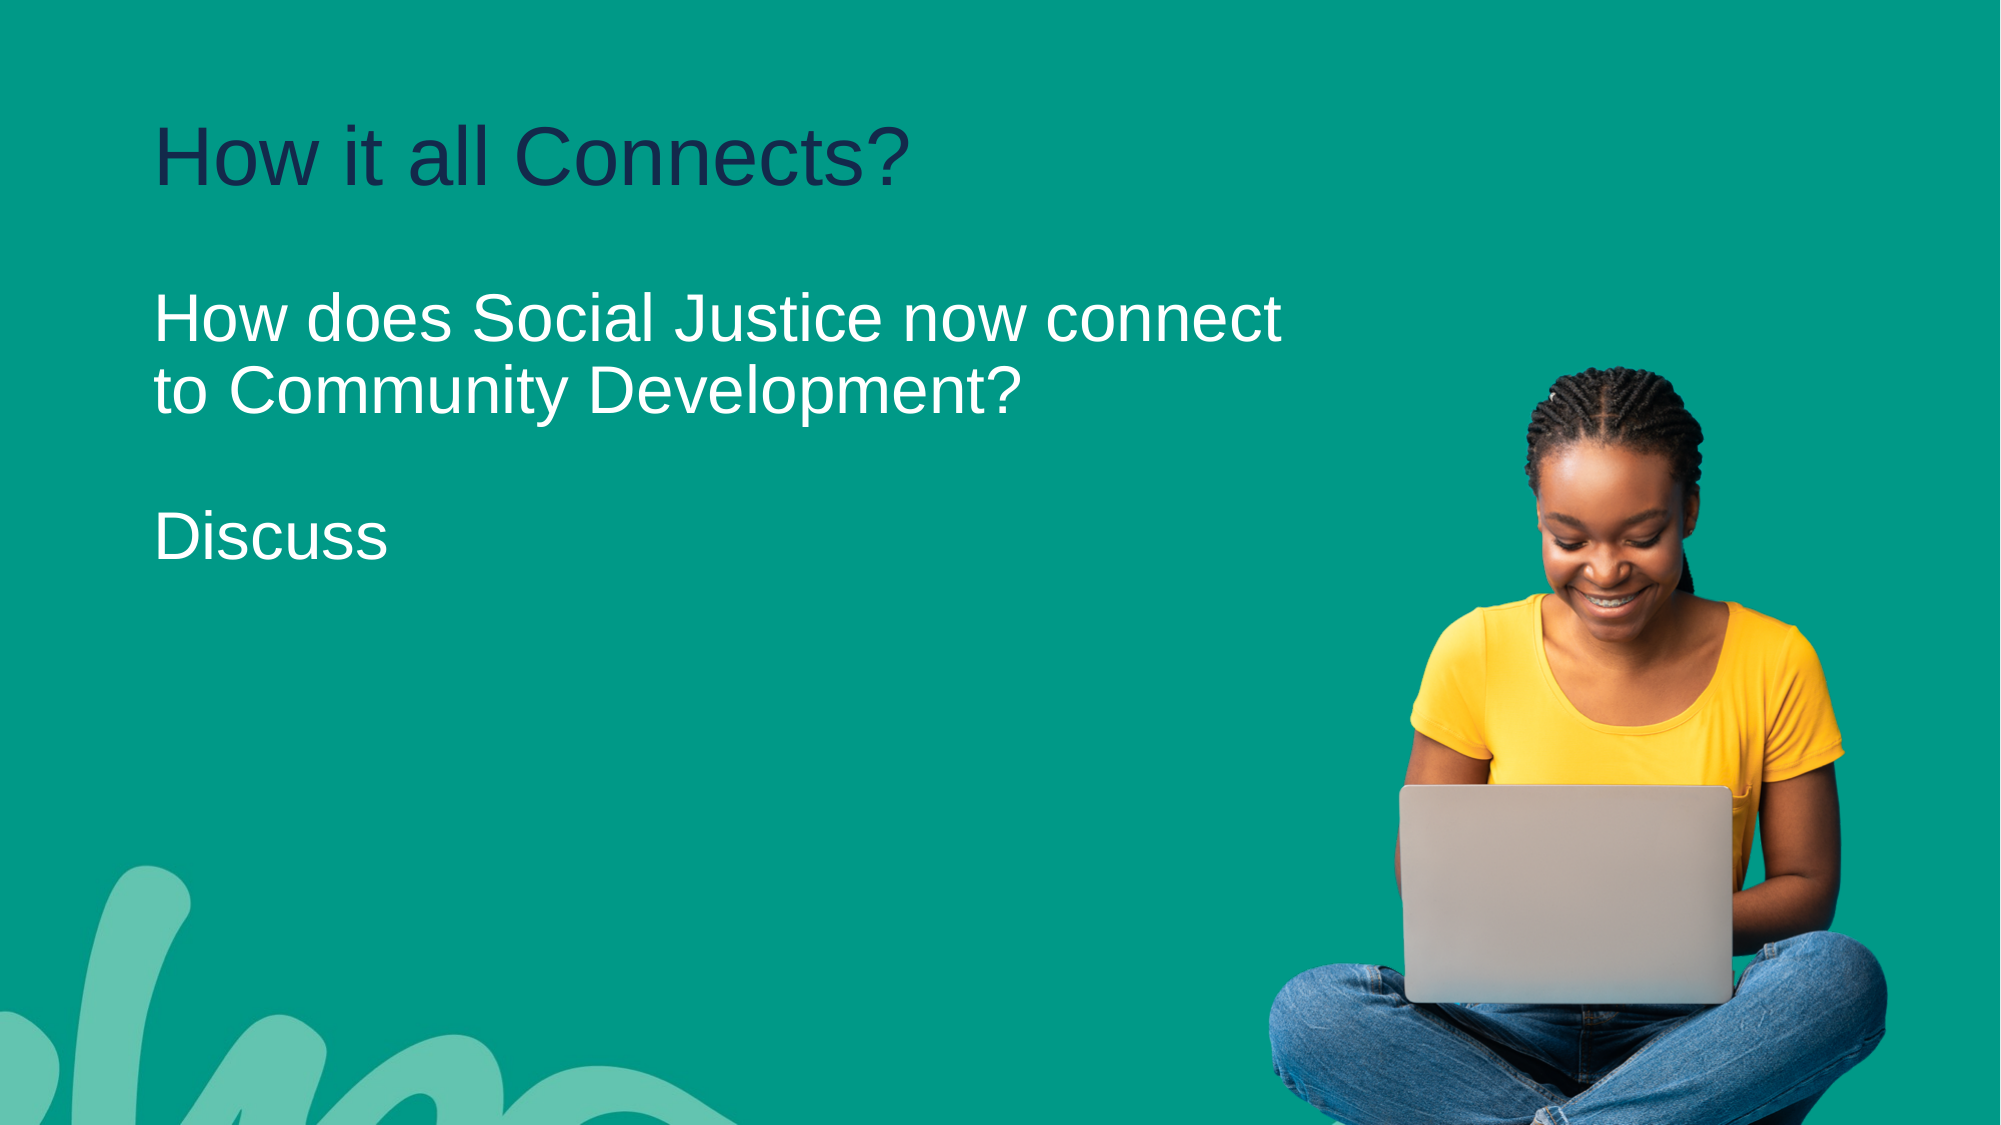

How it all Connects?
# How does Social Justice now connect to Community Development?​ ​ Discuss